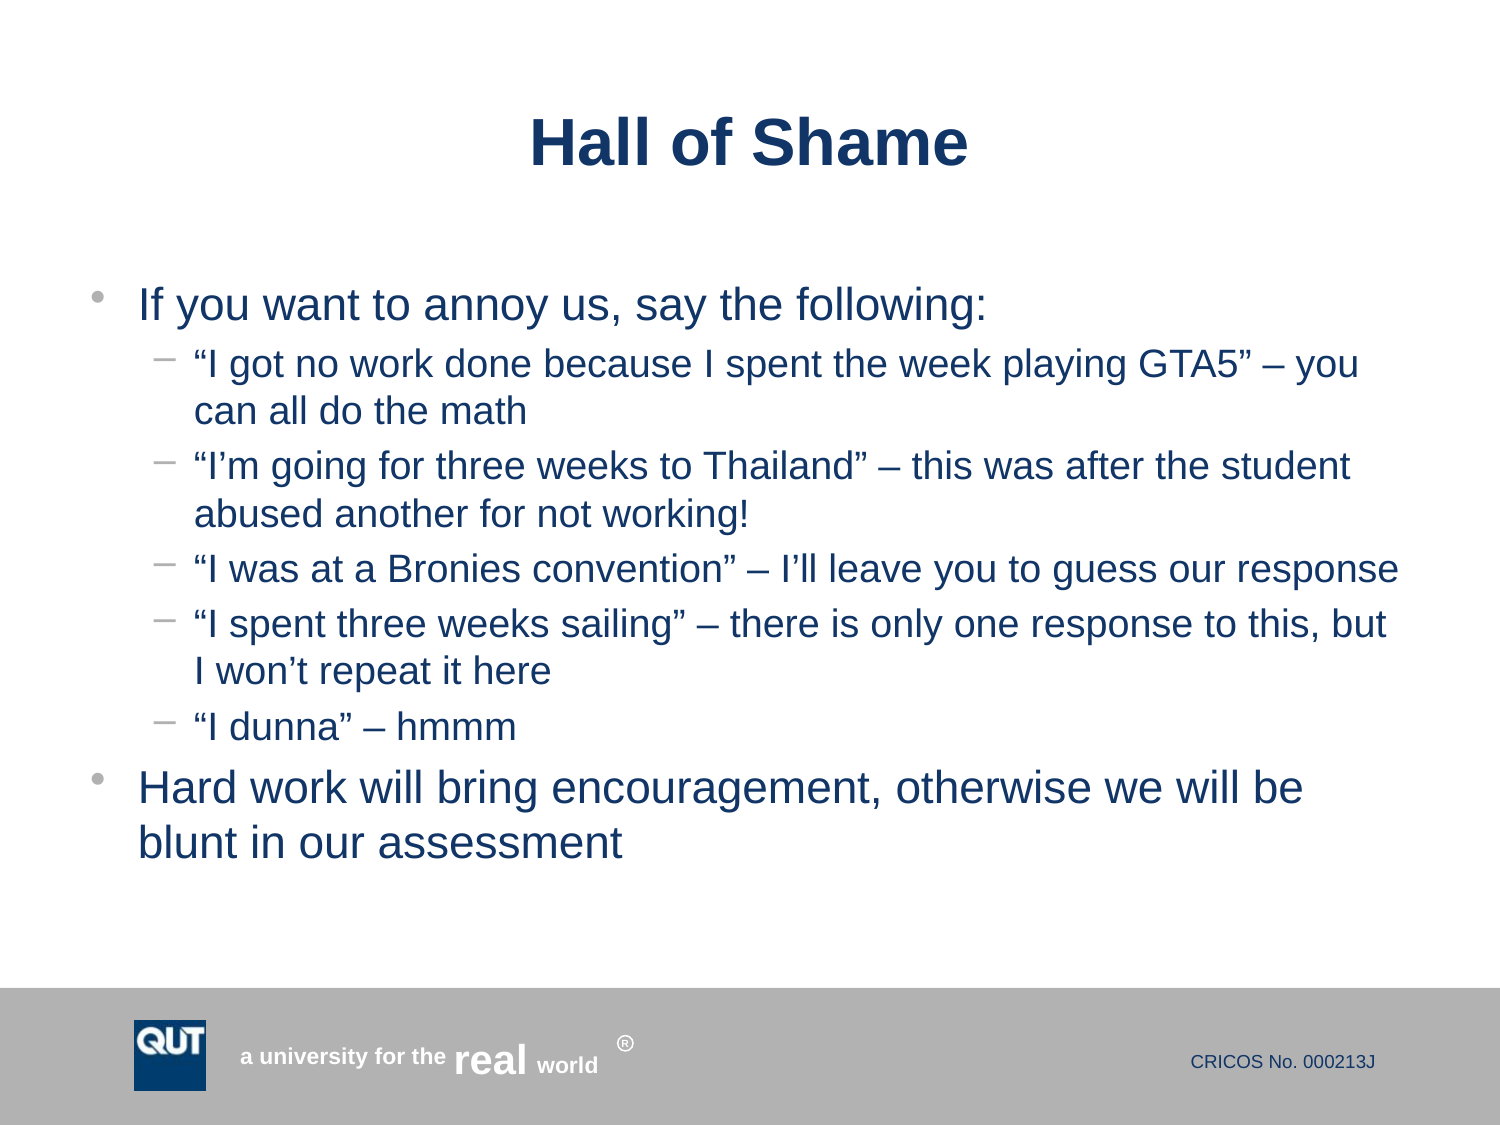

# Hall of Shame
If you want to annoy us, say the following:
“I got no work done because I spent the week playing GTA5” – you can all do the math
“I’m going for three weeks to Thailand” – this was after the student abused another for not working!
“I was at a Bronies convention” – I’ll leave you to guess our response
“I spent three weeks sailing” – there is only one response to this, but I won’t repeat it here
“I dunna” – hmmm
Hard work will bring encouragement, otherwise we will be blunt in our assessment